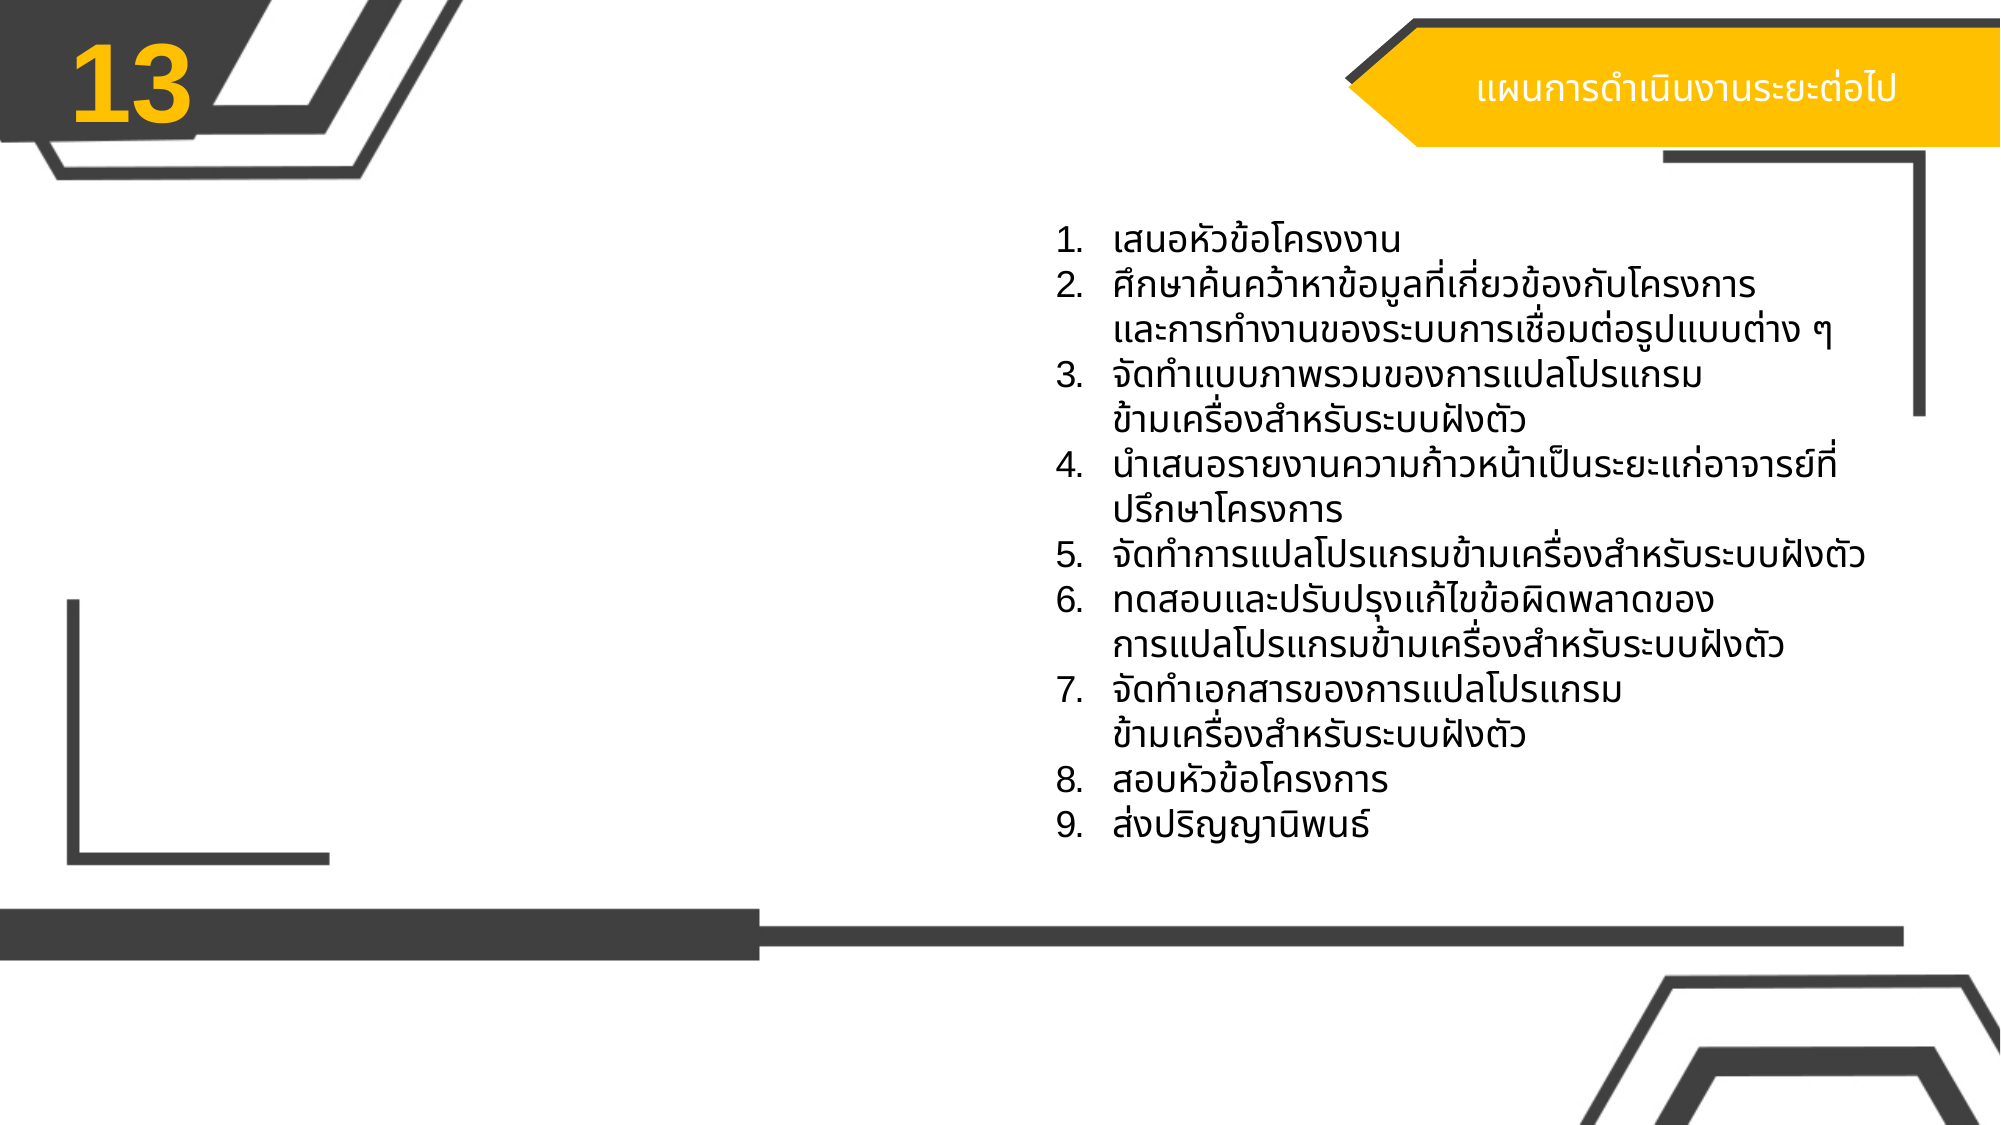

13

แผนการดำเนินงานระยะต่อไป
เสนอหัวข้อโครงงาน
ศึกษาค้นคว้าหาข้อมูลที่เกี่ยวข้องกับโครงการ
และการทำงานของระบบการเชื่อมต่อรูปแบบต่าง ๆ
จัดทำแบบภาพรวมของการแปลโปรแกรม
ข้ามเครื่องสำหรับระบบฝังตัว
นำเสนอรายงานความก้าวหน้าเป็นระยะแก่อาจารย์ที่ปรึกษาโครงการ
จัดทำการแปลโปรแกรมข้ามเครื่องสำหรับระบบฝังตัว
ทดสอบและปรับปรุงแก้ไขข้อผิดพลาดของ
การแปลโปรแกรมข้ามเครื่องสำหรับระบบฝังตัว
จัดทำเอกสารของการแปลโปรแกรม
ข้ามเครื่องสำหรับระบบฝังตัว
สอบหัวข้อโครงการ
ส่งปริญญานิพนธ์